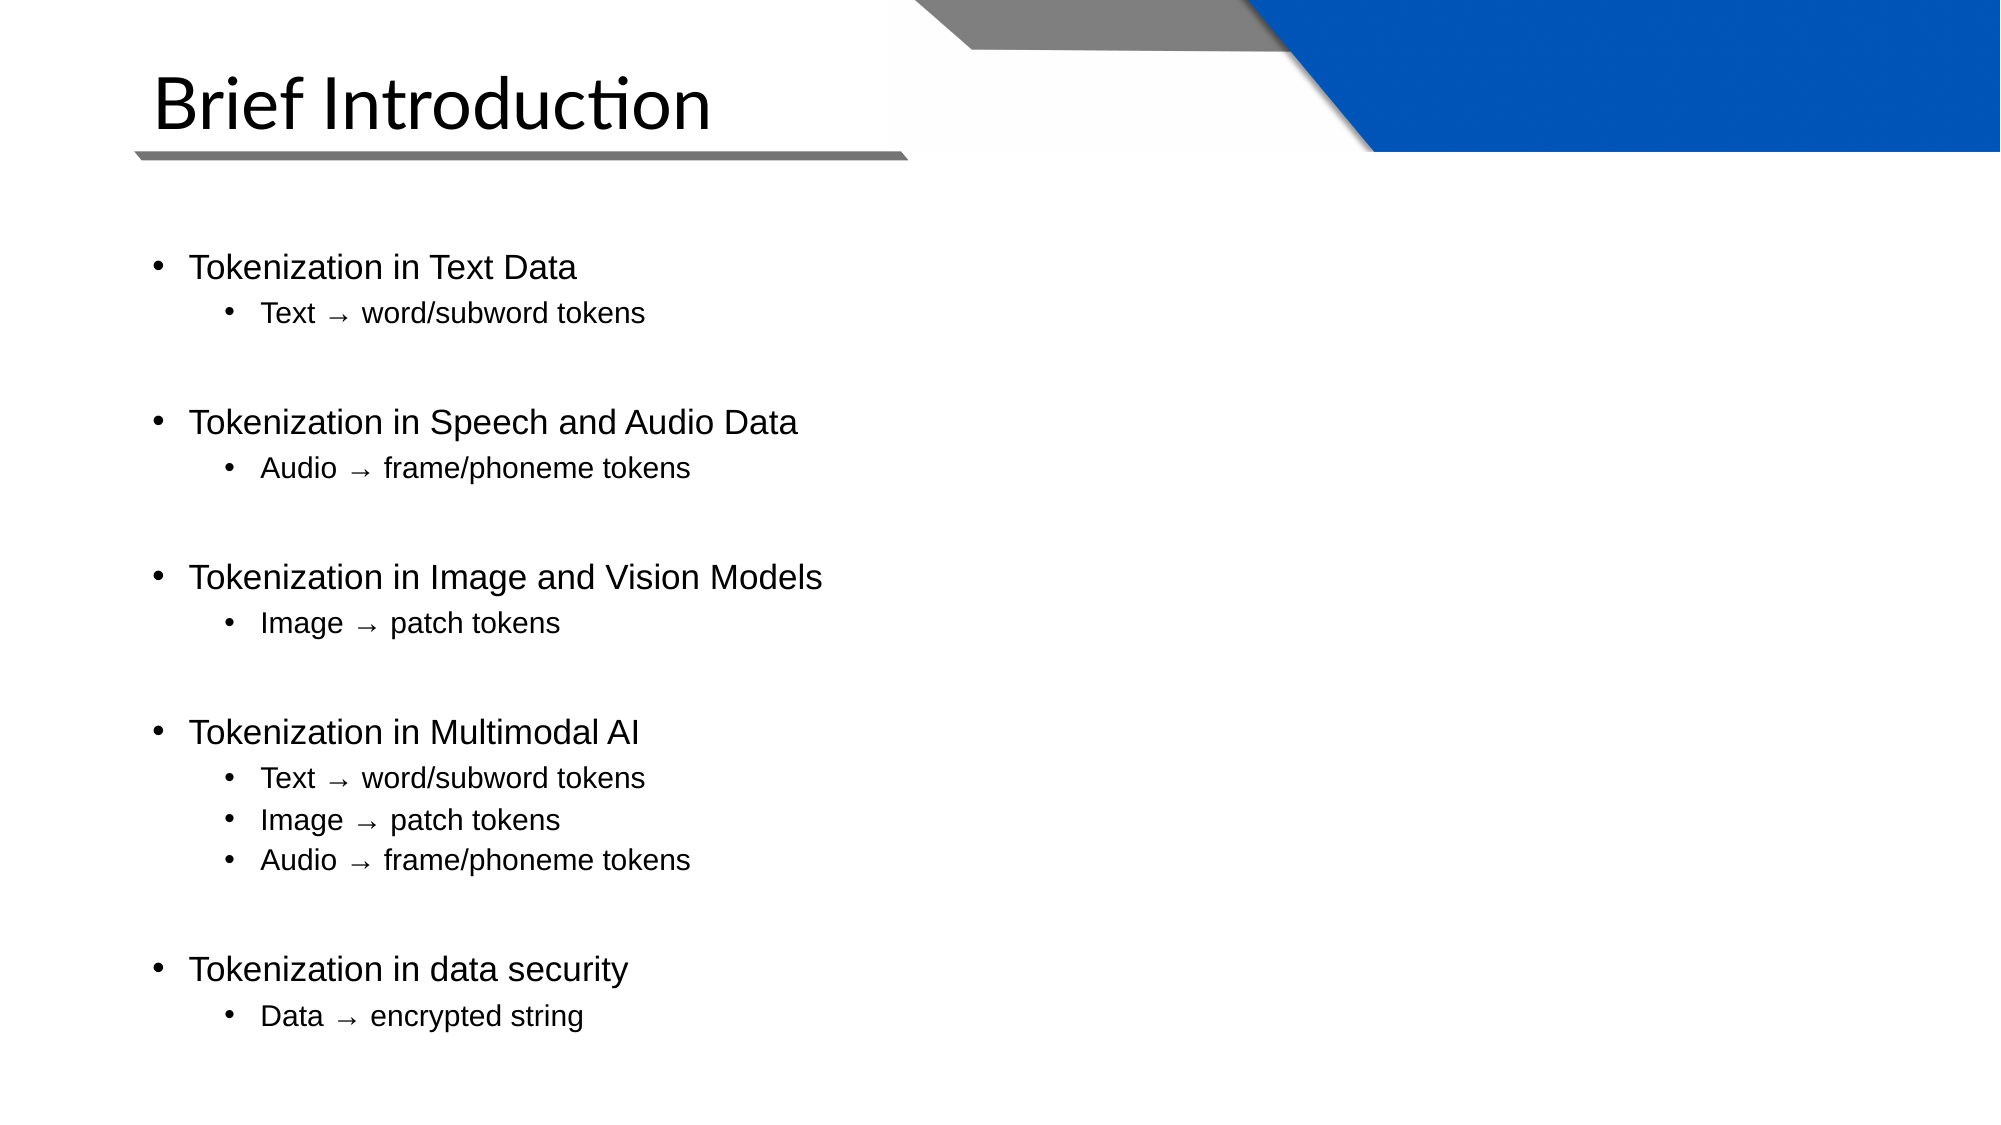

# Brief Introduction
Tokenization in Text Data
Text → word/subword tokens

Tokenization in Speech and Audio Data
Audio → frame/phoneme tokens

Tokenization in Image and Vision Models
Image → patch tokens

Tokenization in Multimodal AI
Text → word/subword tokens
Image → patch tokens
Audio → frame/phoneme tokens

Tokenization in data security
Data → encrypted string